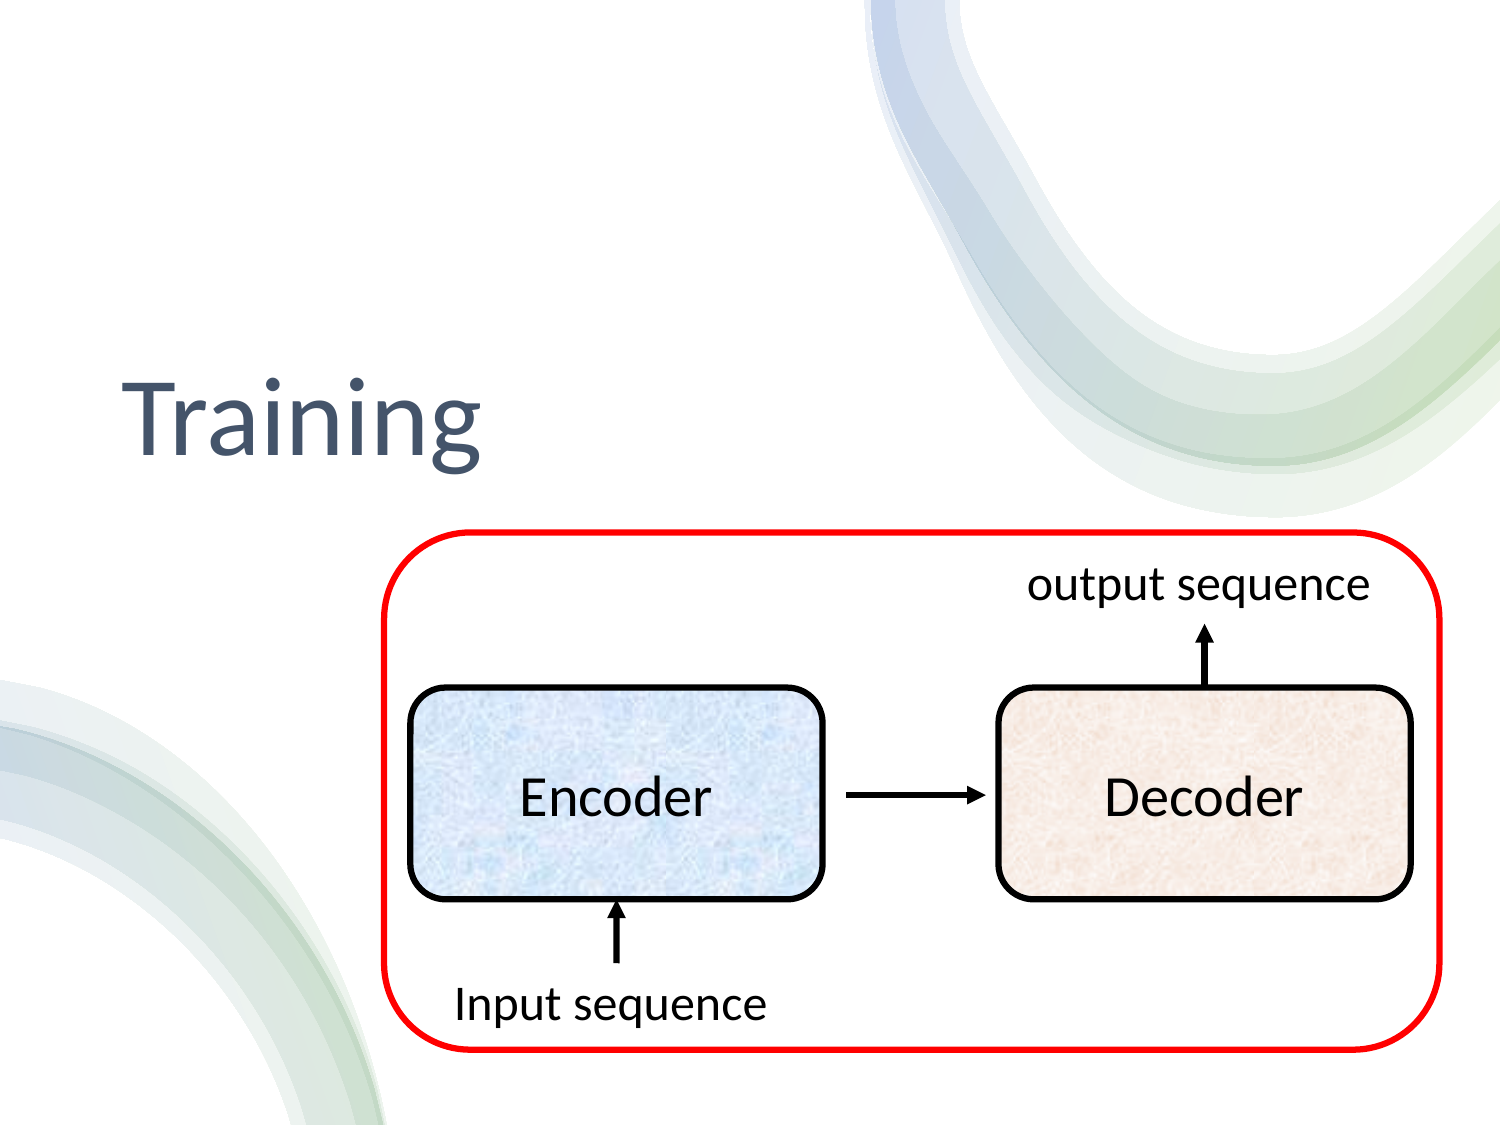

# Training

output sequence

Decoder
Encoder
Input sequence
42